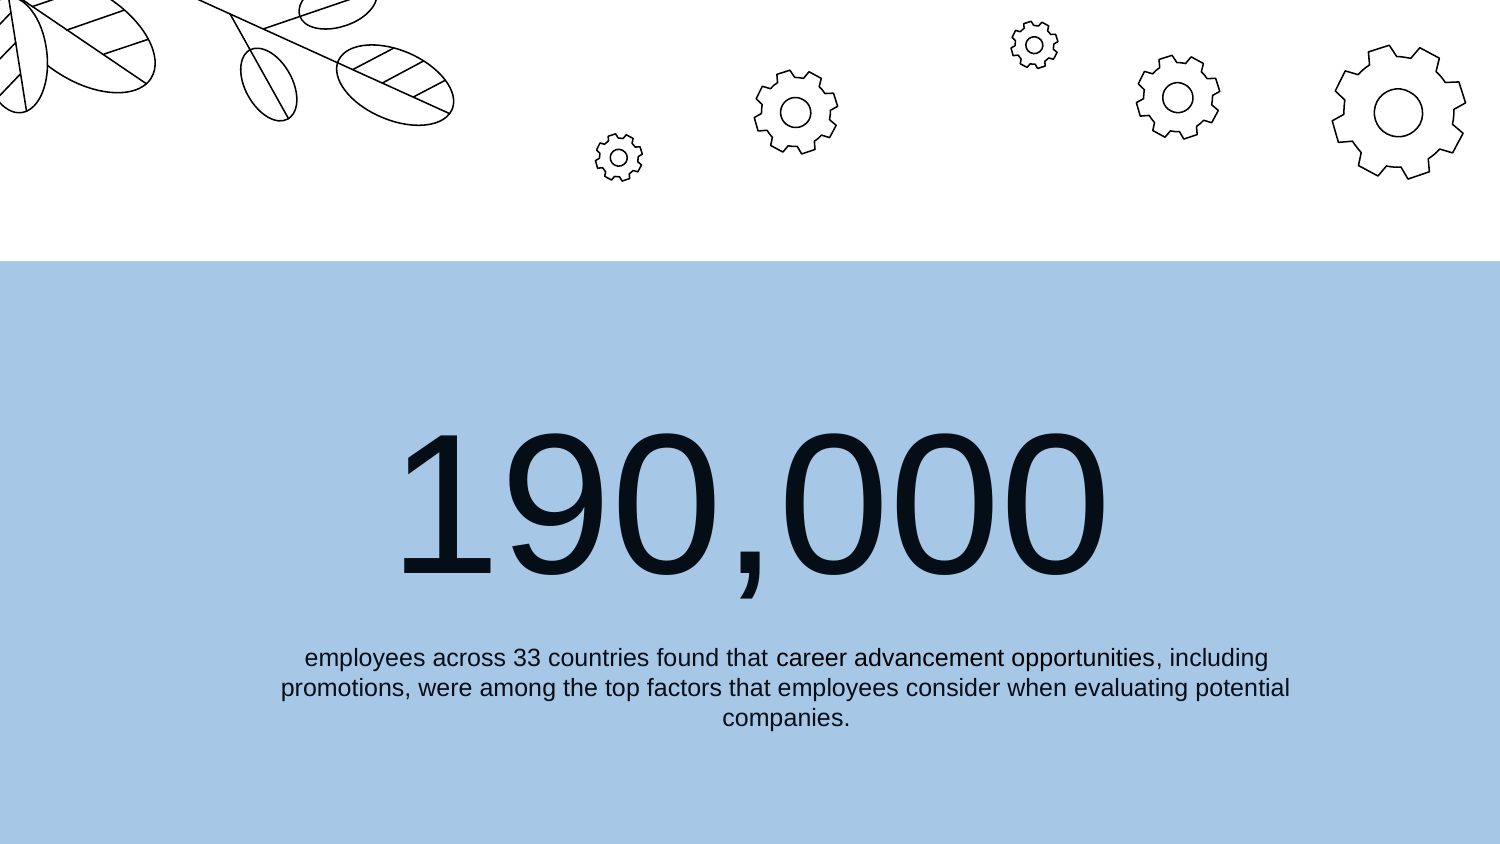

# 190,000
employees across 33 countries found that career advancement opportunities, including promotions, were among the top factors that employees consider when evaluating potential companies.